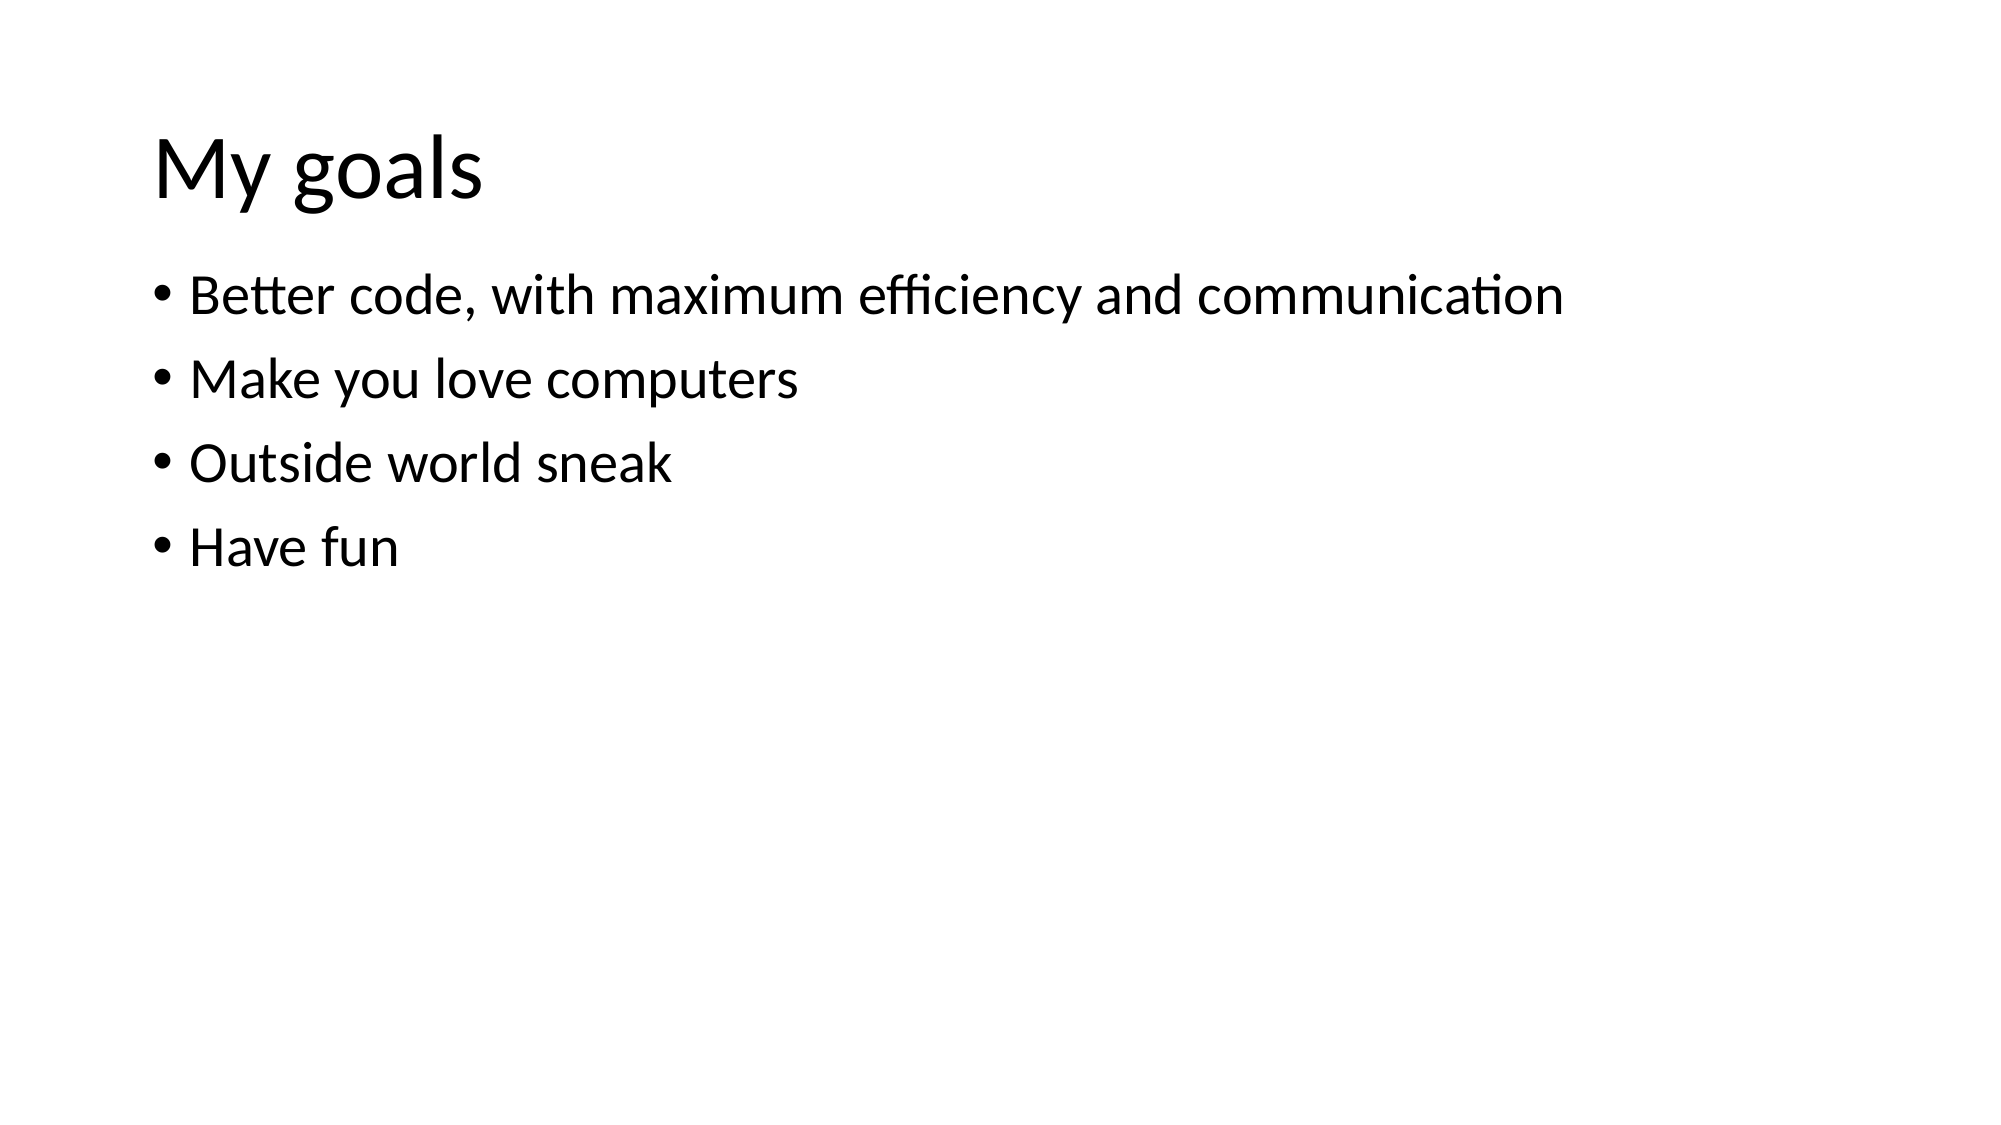

# My goals
Better code, with maximum efficiency and communication
Make you love computers
Outside world sneak
Have fun